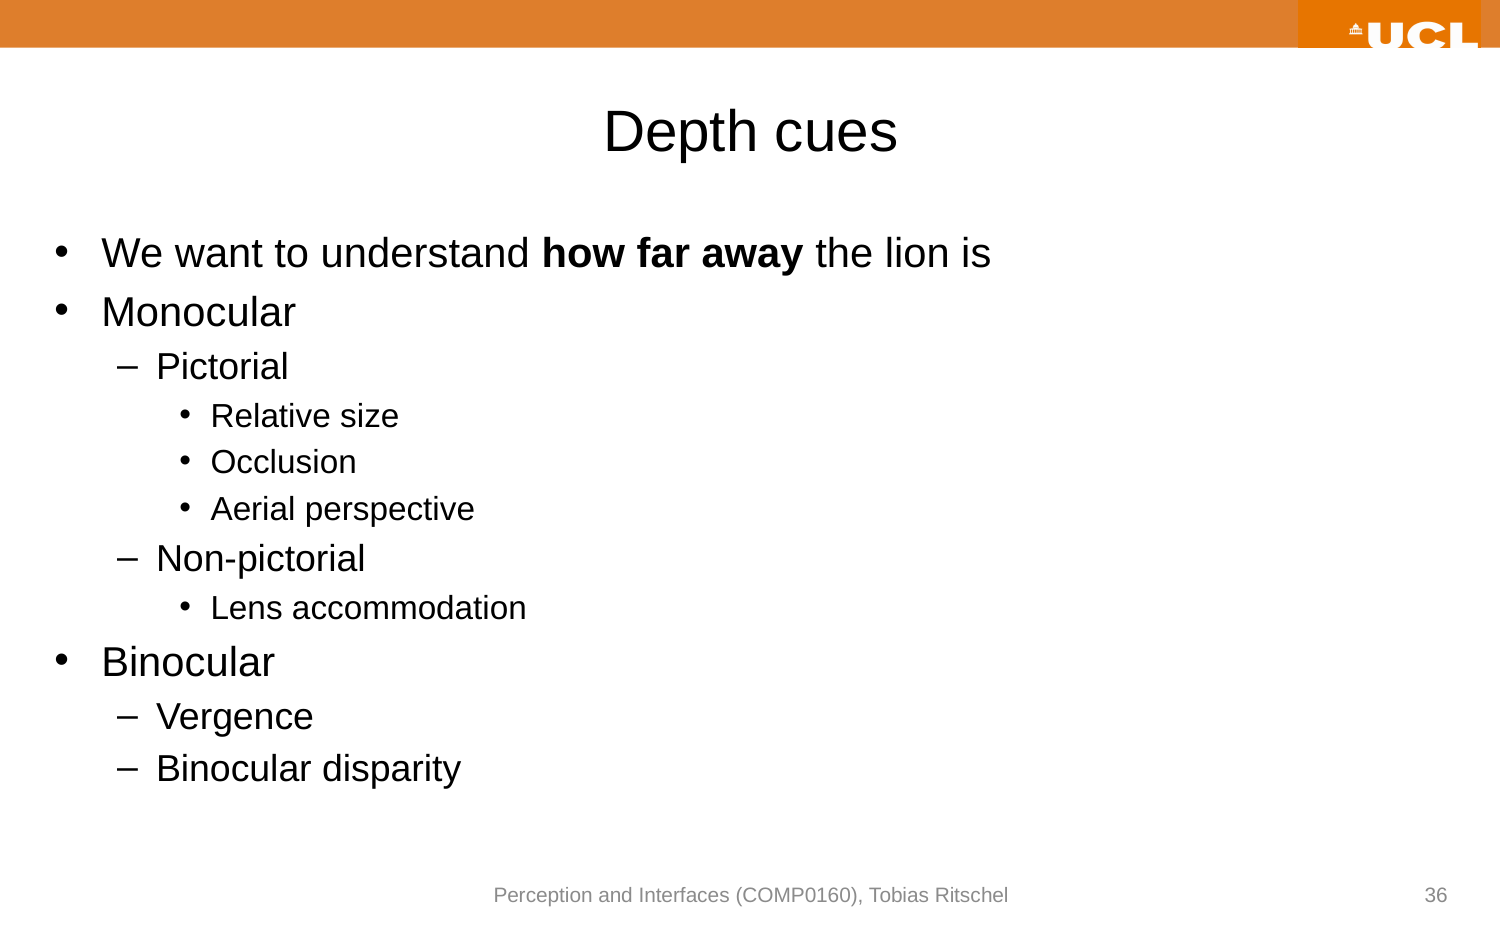

# Depth cues
We want to understand how far away the lion is
Monocular
Pictorial
Relative size
Occlusion
Aerial perspective
Non-pictorial
Lens accommodation
Binocular
Vergence
Binocular disparity
Perception and Interfaces (COMP0160), Tobias Ritschel
36